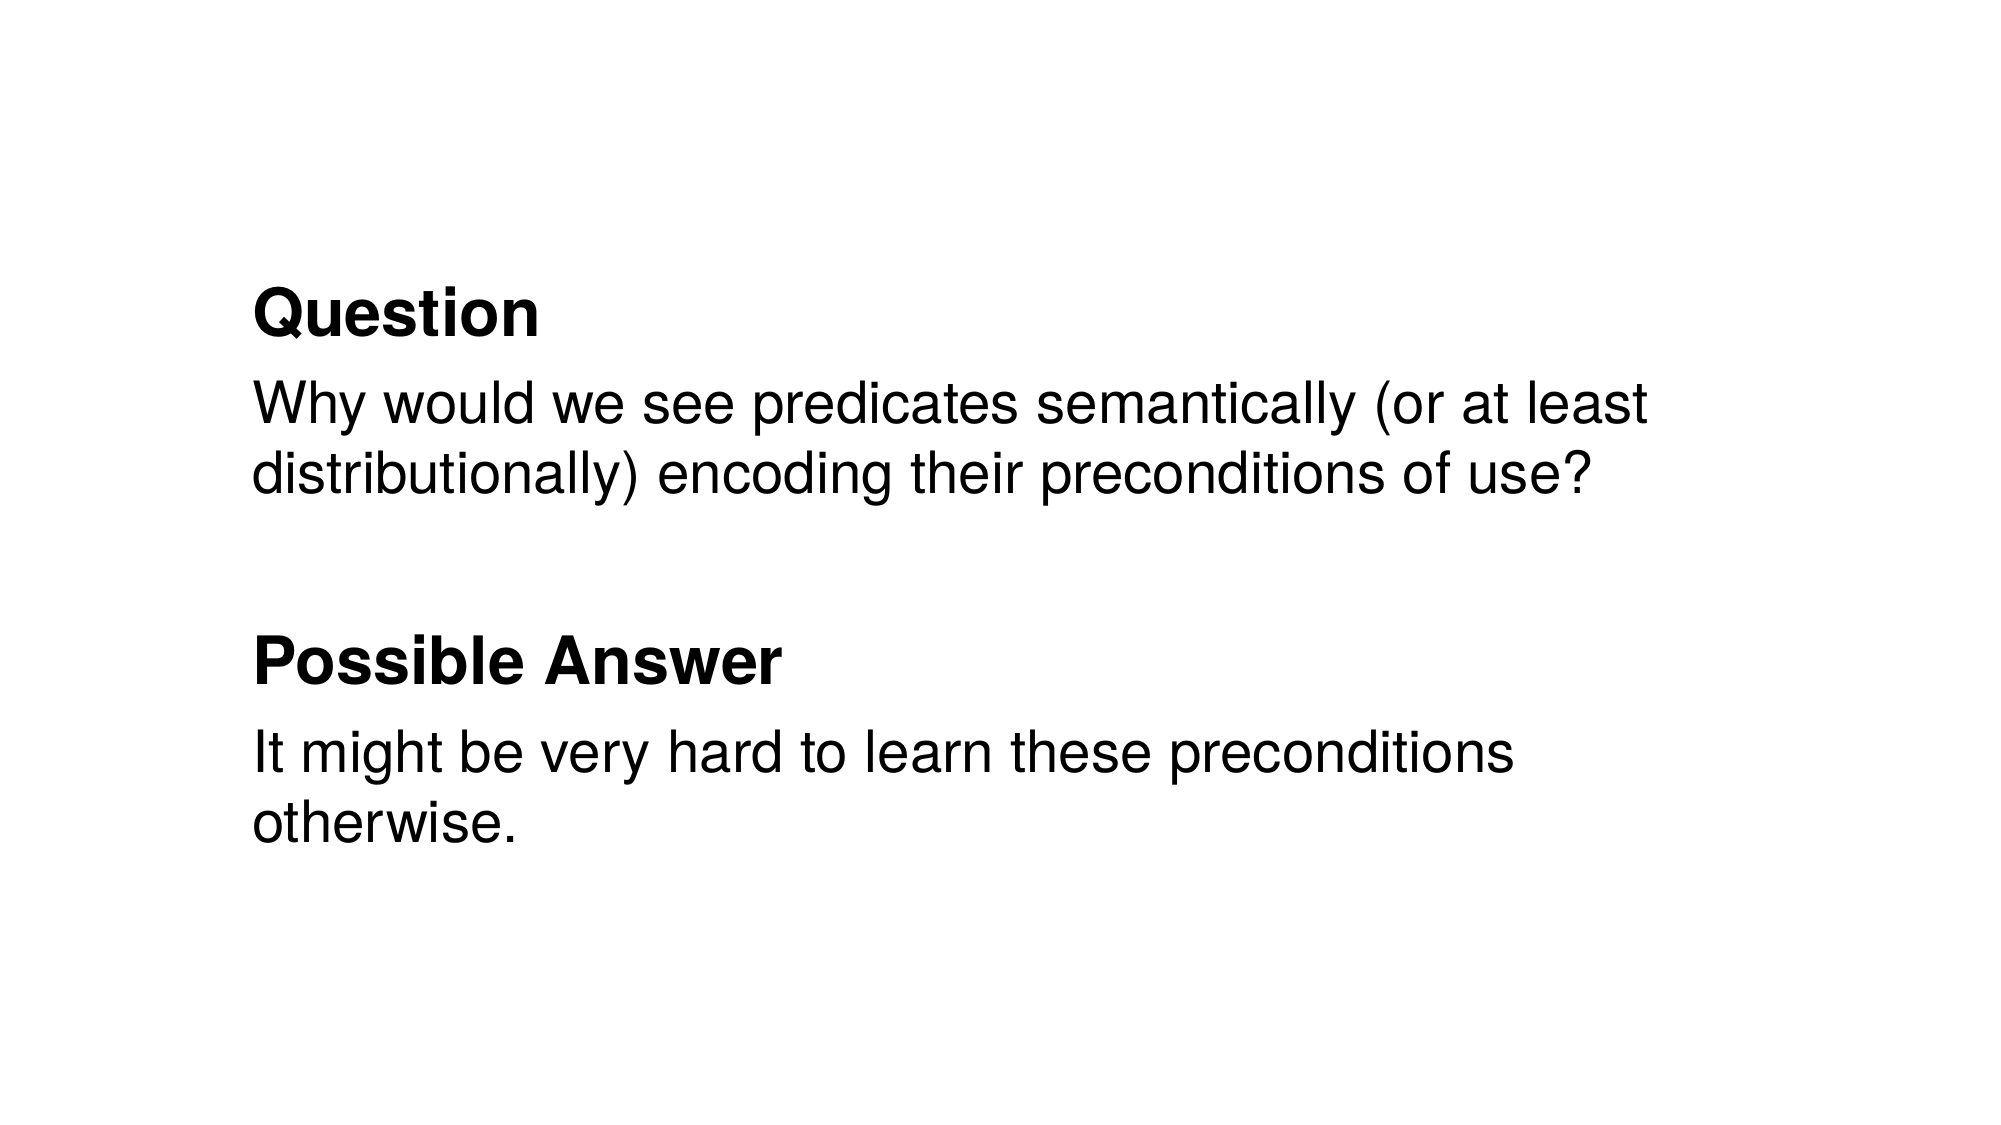

Question
Why would we see predicates semantically (or at least distributionally) encoding their preconditions of use?
Possible Answer
It might be very hard to learn these preconditions otherwise.